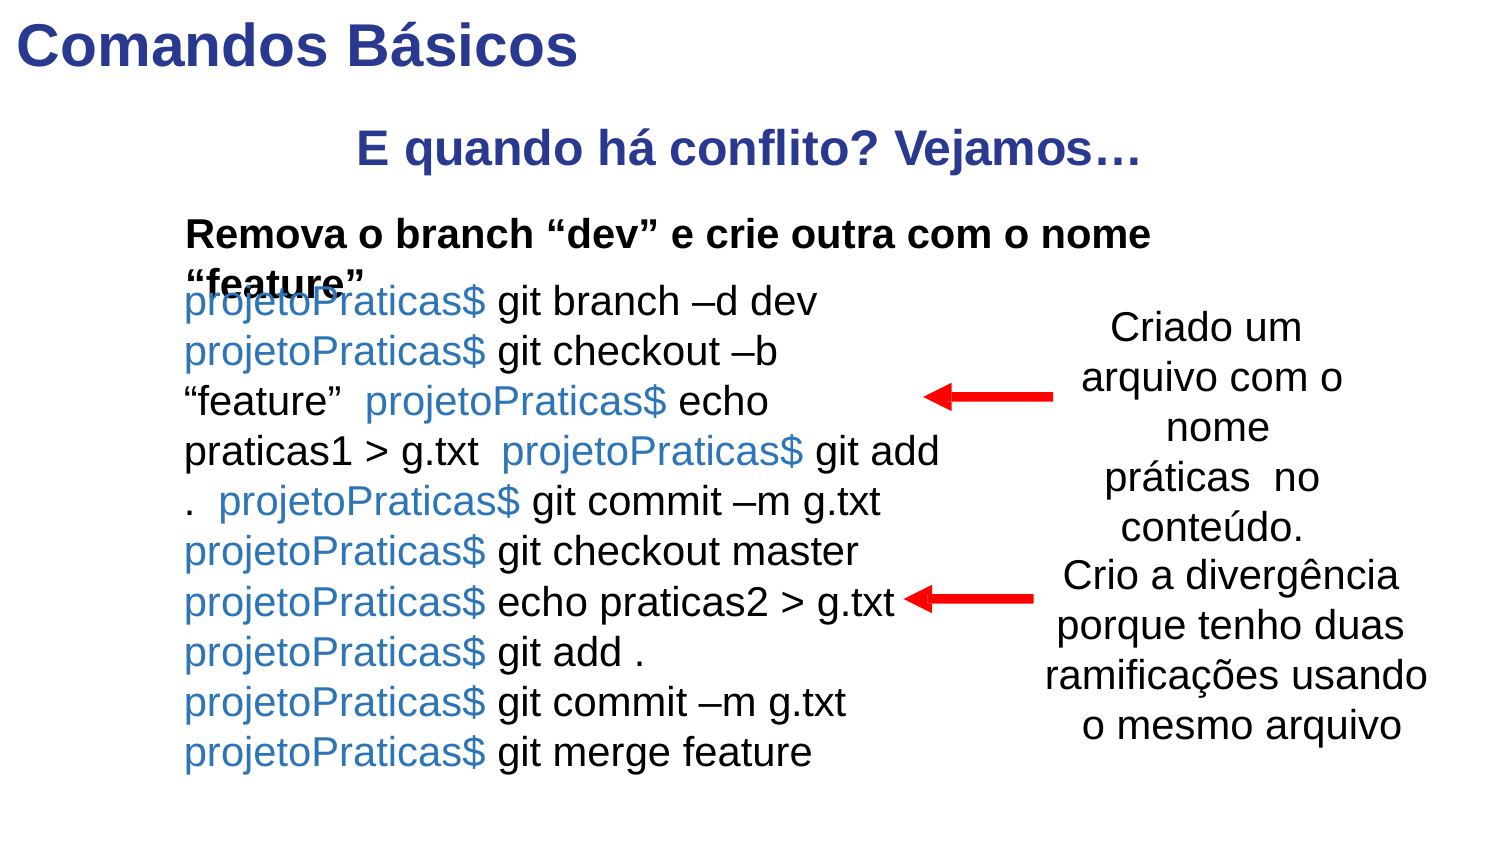

# Comandos Básicos
E quando há conflito? Vejamos…
Remova o branch “dev” e crie outra com o nome “feature”
projetoPraticas$ git branch –d dev  projetoPraticas$ git checkout –b “feature”  projetoPraticas$ echo praticas1 > g.txt  projetoPraticas$ git add .  projetoPraticas$ git commit –m g.txt  projetoPraticas$ git checkout master  projetoPraticas$ echo praticas2 > g.txt  projetoPraticas$ git add .  projetoPraticas$ git commit –m g.txt  projetoPraticas$ git merge feature
Criado um  arquivo com o  nome práticas  no conteúdo.

Crio a divergência  porque tenho duas  ramificações usando  o mesmo arquivo